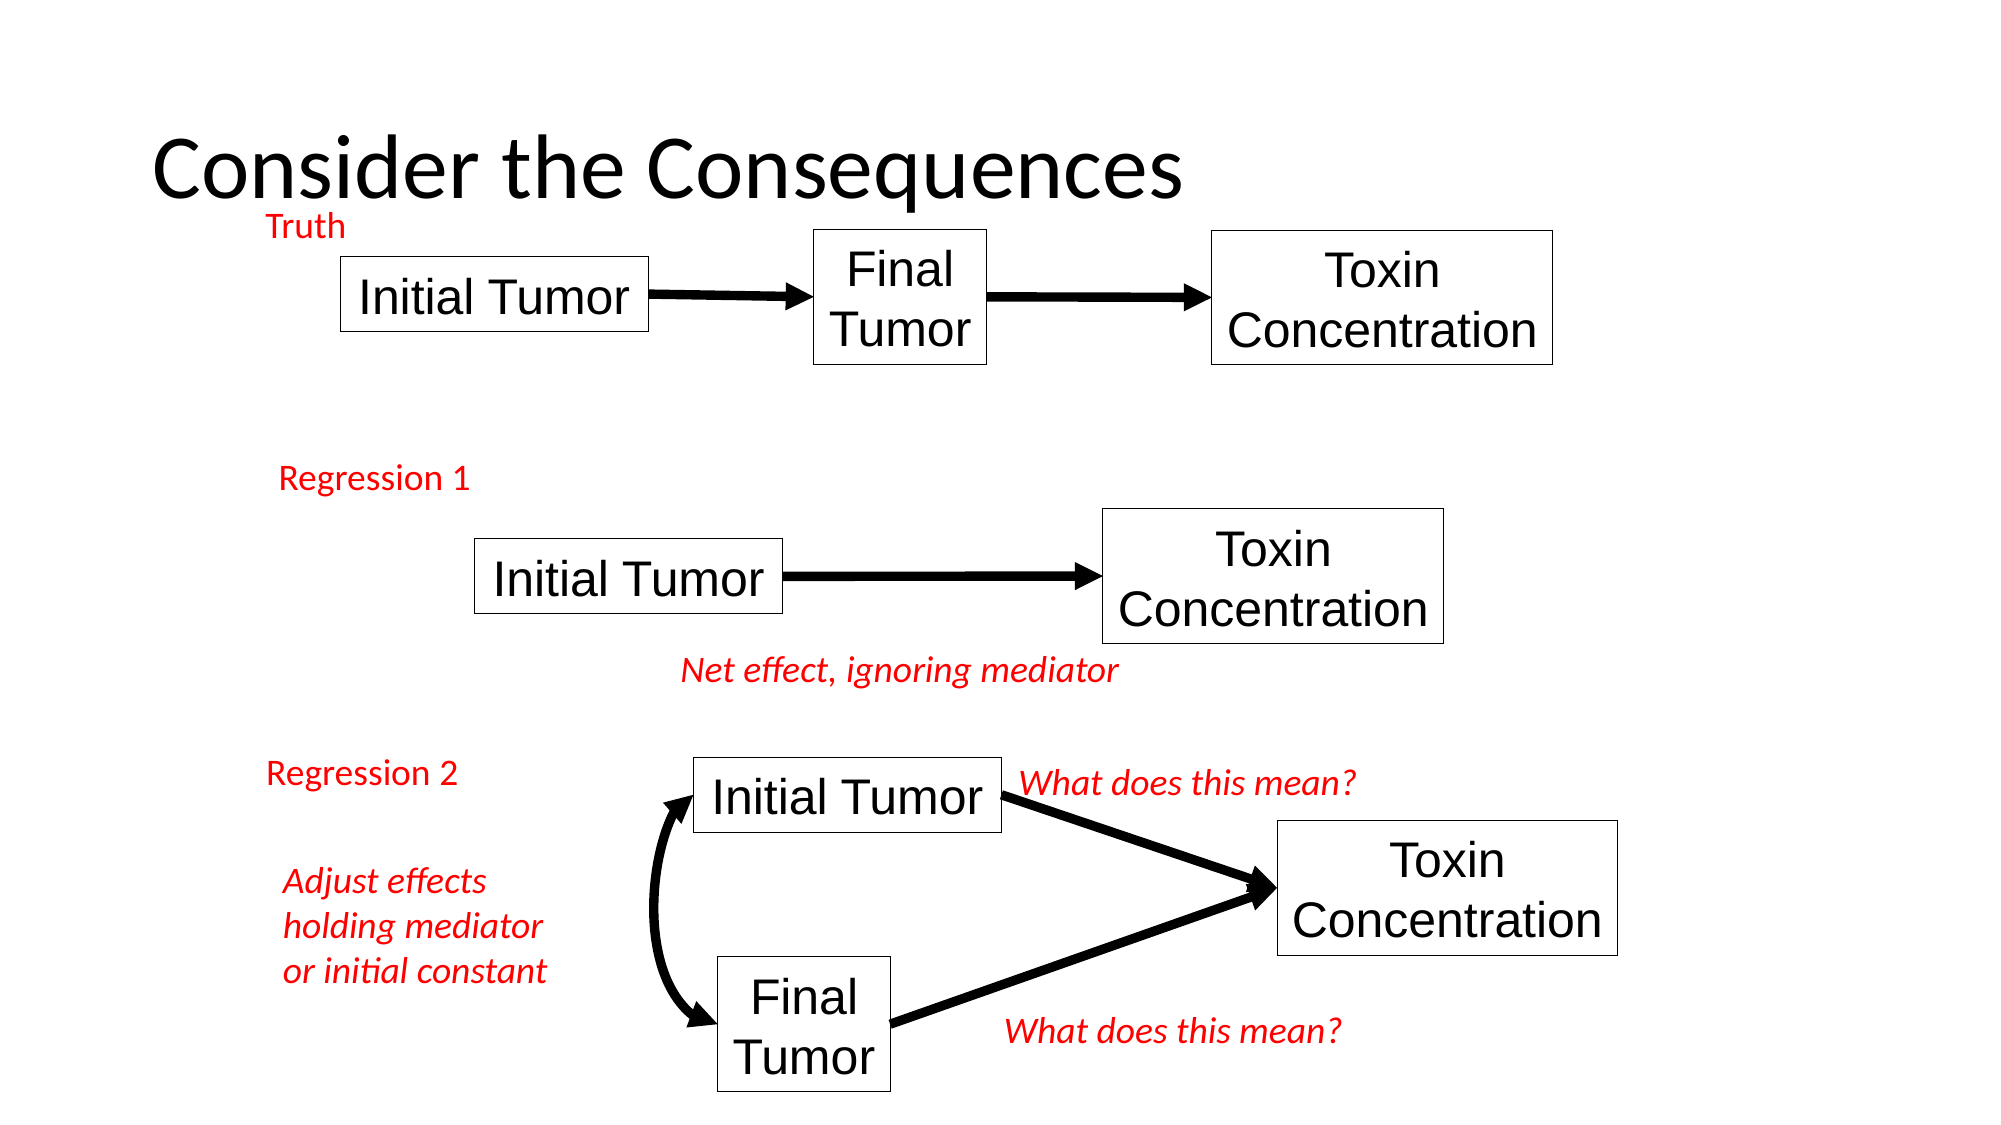

# Consider the Consequences
Truth
Final
Tumor
Toxin
Concentration
Initial Tumor
Regression 1
Toxin
Concentration
Initial Tumor
Net effect, ignoring mediator
Regression 2
What does this mean?
Initial Tumor
Toxin
Concentration
Adjust effects
holding mediator
or initial constant
Final
Tumor
What does this mean?